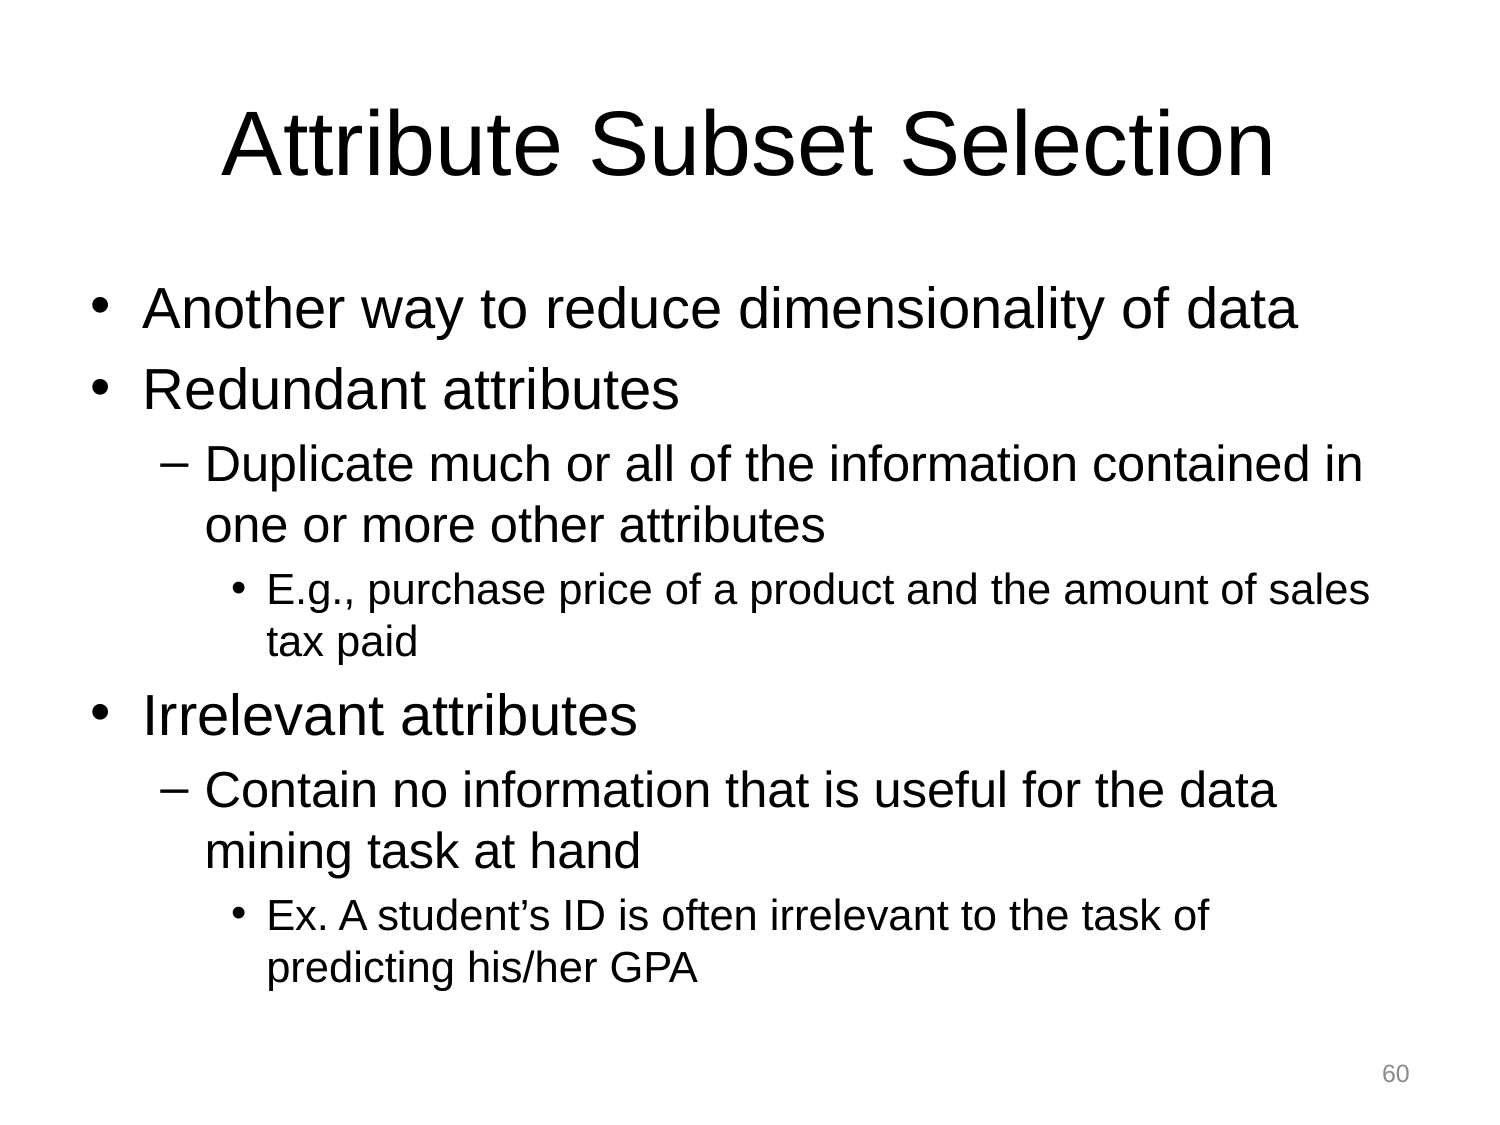

# Attribute Subset Selection
Another way to reduce dimensionality of data
Redundant attributes
Duplicate much or all of the information contained in one or more other attributes
E.g., purchase price of a product and the amount of sales tax paid
Irrelevant attributes
Contain no information that is useful for the data mining task at hand
Ex. A student’s ID is often irrelevant to the task of predicting his/her GPA

60